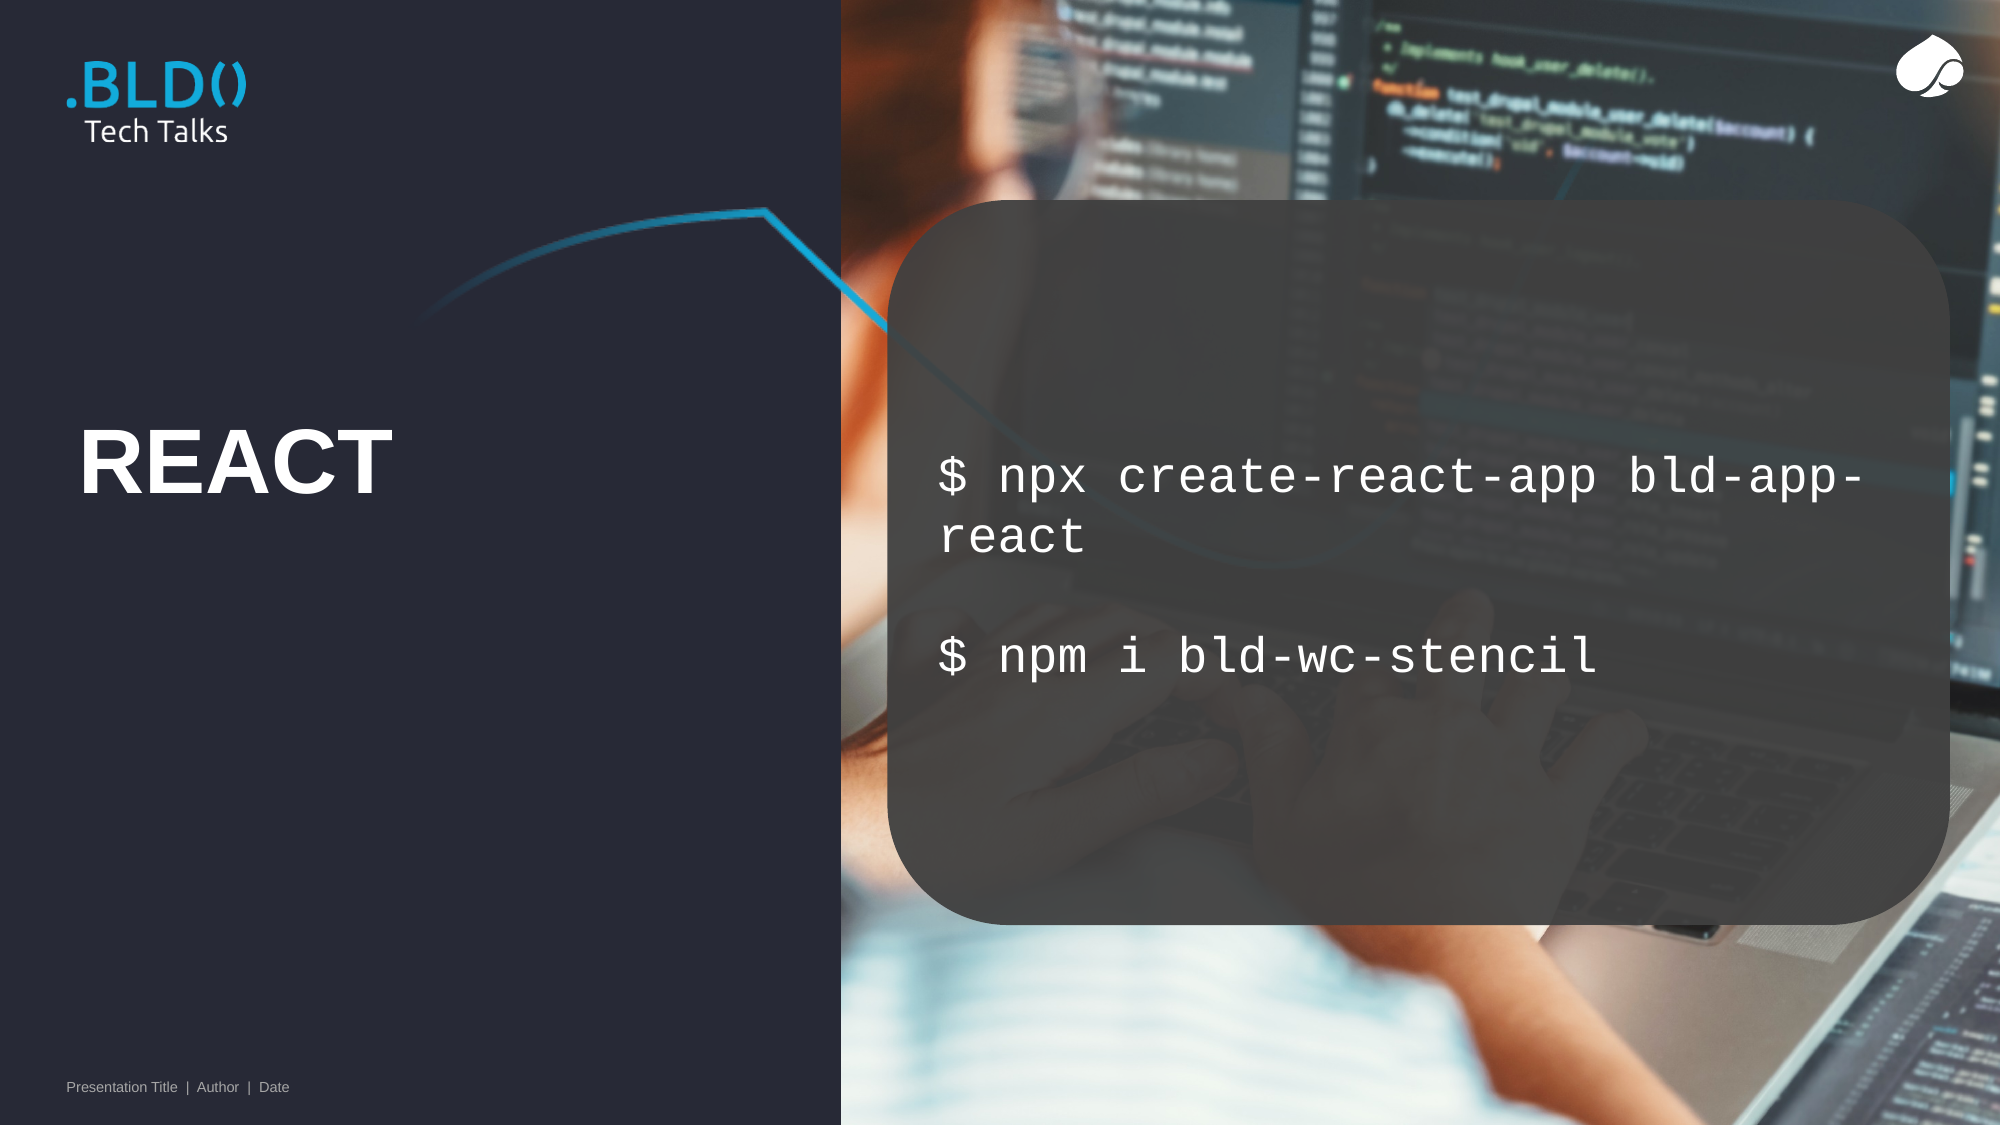

# react
$ npx create-react-app bld-app-react

$ npm i bld-wc-stencil